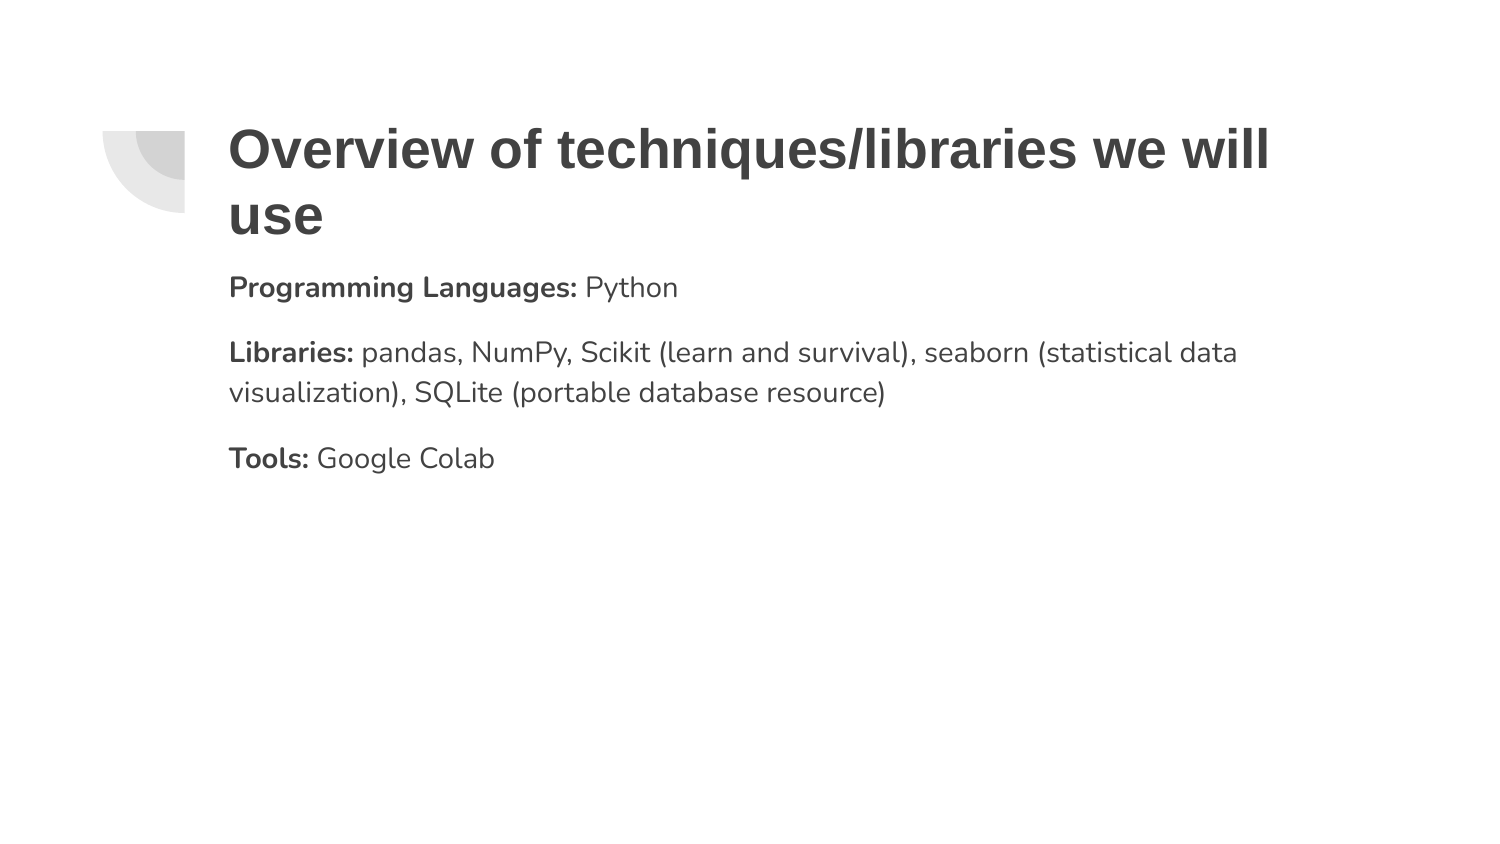

# Overview of techniques/libraries we will use
Programming Languages: Python
Libraries: pandas, NumPy, Scikit (learn and survival), seaborn (statistical data visualization), SQLite (portable database resource)
Tools: Google Colab